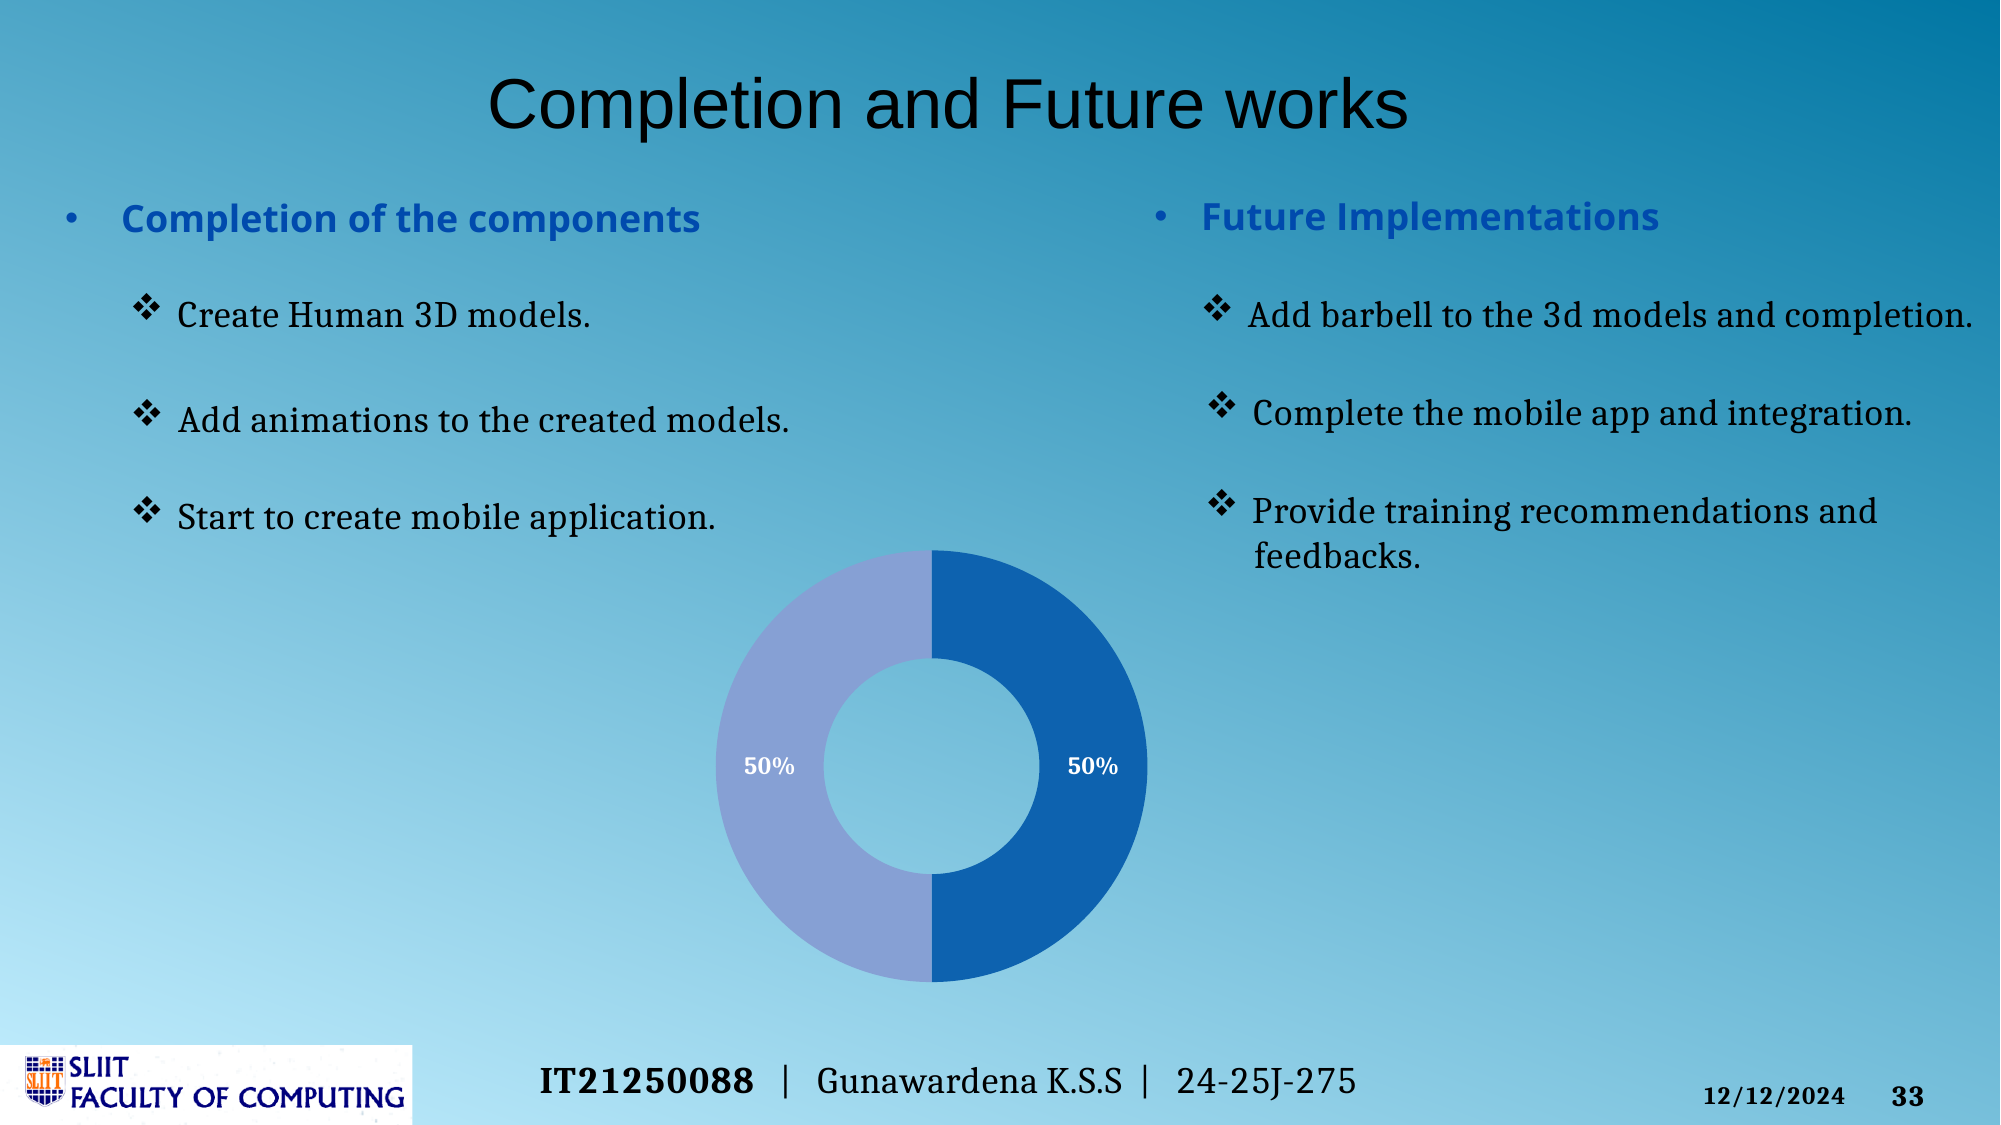

# Completion and Future works
Future Implementations

Completion of the components
Create Human 3D models.
Add barbell to the 3d models and completion.
Complete the mobile app and integration.
Add animations to the created models.
Provide training recommendations and
      feedbacks.
Start to create mobile application.

### Chart

| Category | Sales |
|---|---|
| 1st Qtr | 50.0 |
| 2nd Qtr | 50.0 |
IT21250088   |   Gunawardena K.S.S  |   24-25J-275